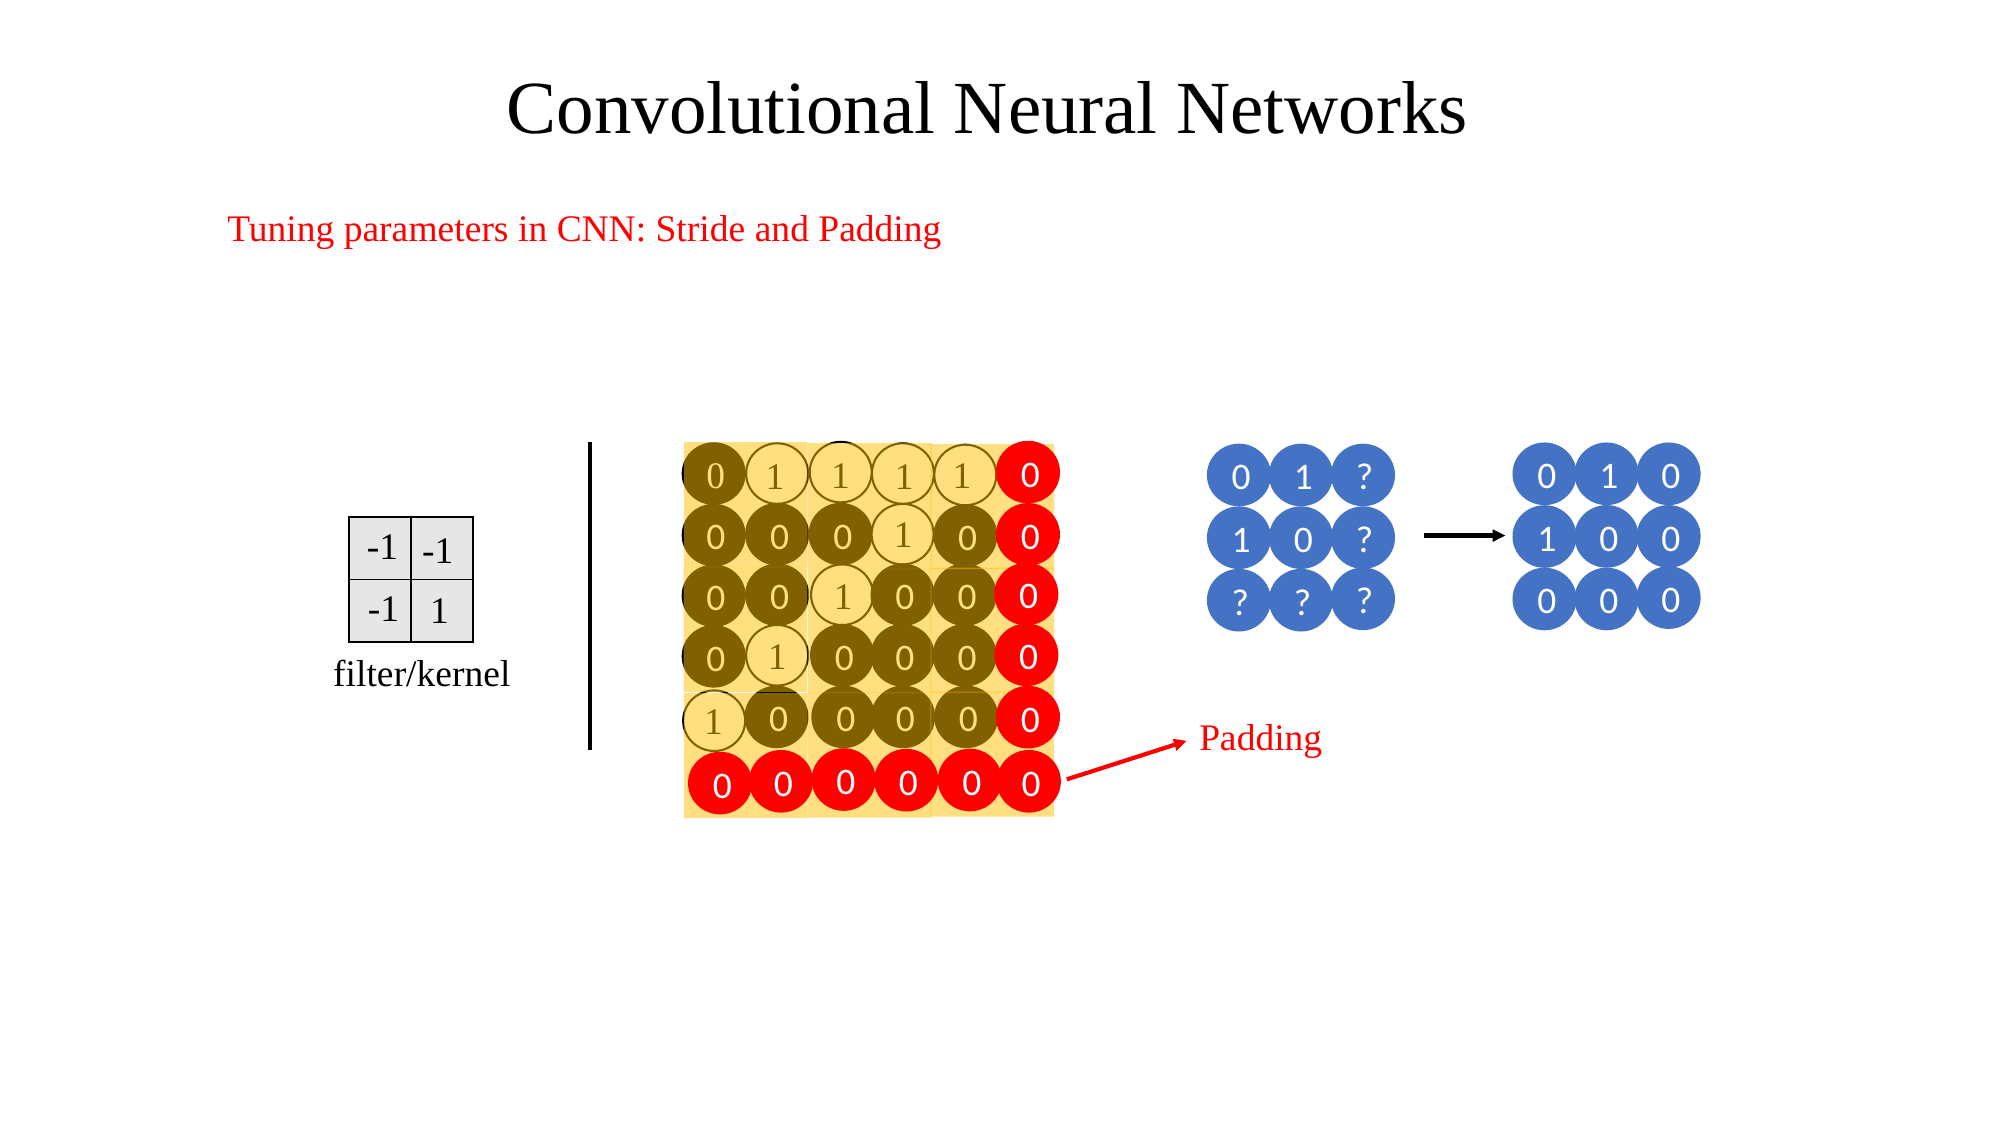

Convolutional Neural Networks
Tuning parameters in CNN: Stride and Padding

0

0

1
0
1
0
1

1
0
1
?
1
1
1
0
0

0
0
0
0
0
1
0
?
1
-1

-1
0
0
0

0
1
0

0

?
0
0
?
?
-1
1
1
0
0

0
0
0
filter/kernel
0
0
0
0
0
1
1

Padding
0
0
0
0
0
0